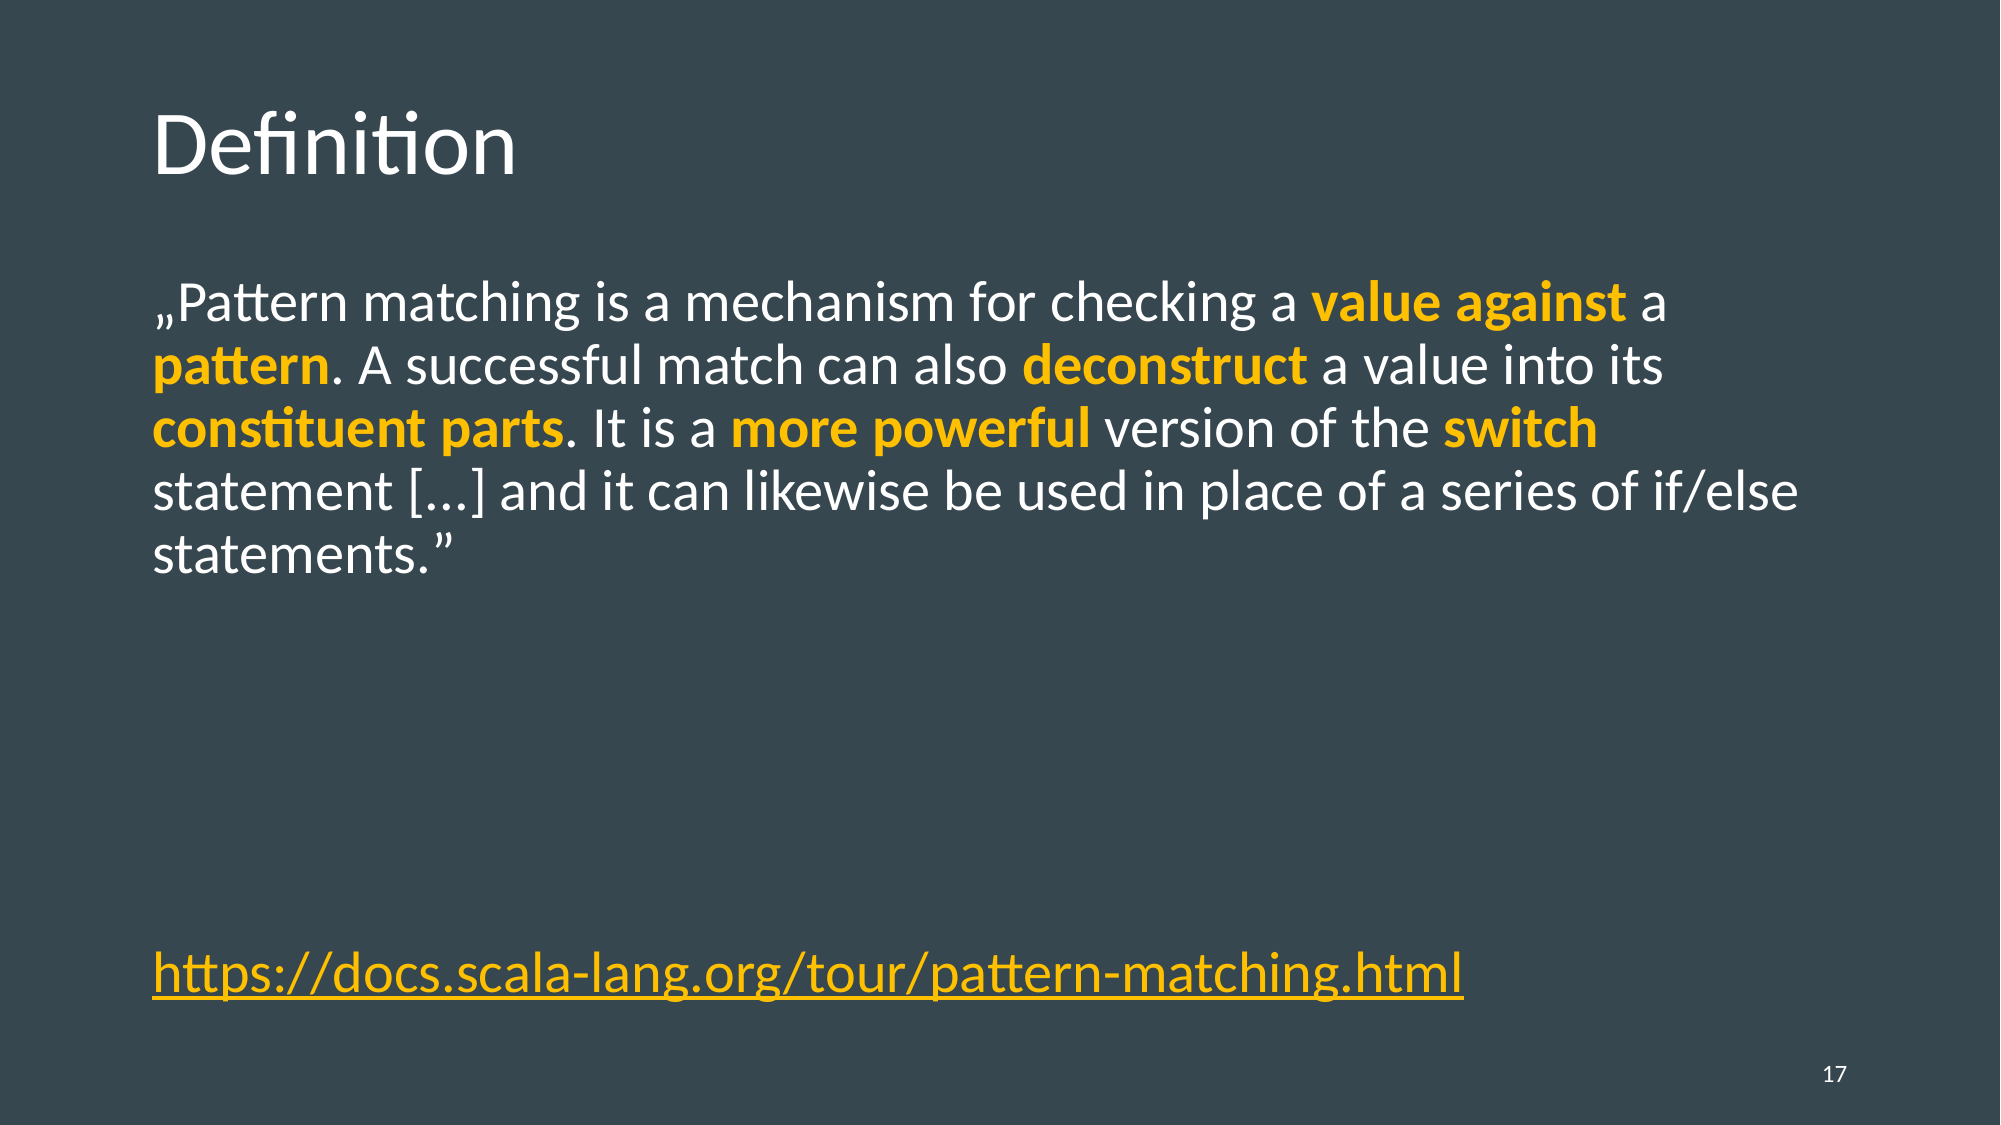

# Definition
„Pattern matching is a mechanism for checking a value against a pattern. A successful match can also deconstruct a value into its constituent parts. It is a more powerful version of the switch statement [...] and it can likewise be used in place of a series of if/else statements.”

https://docs.scala-lang.org/tour/pattern-matching.html
17